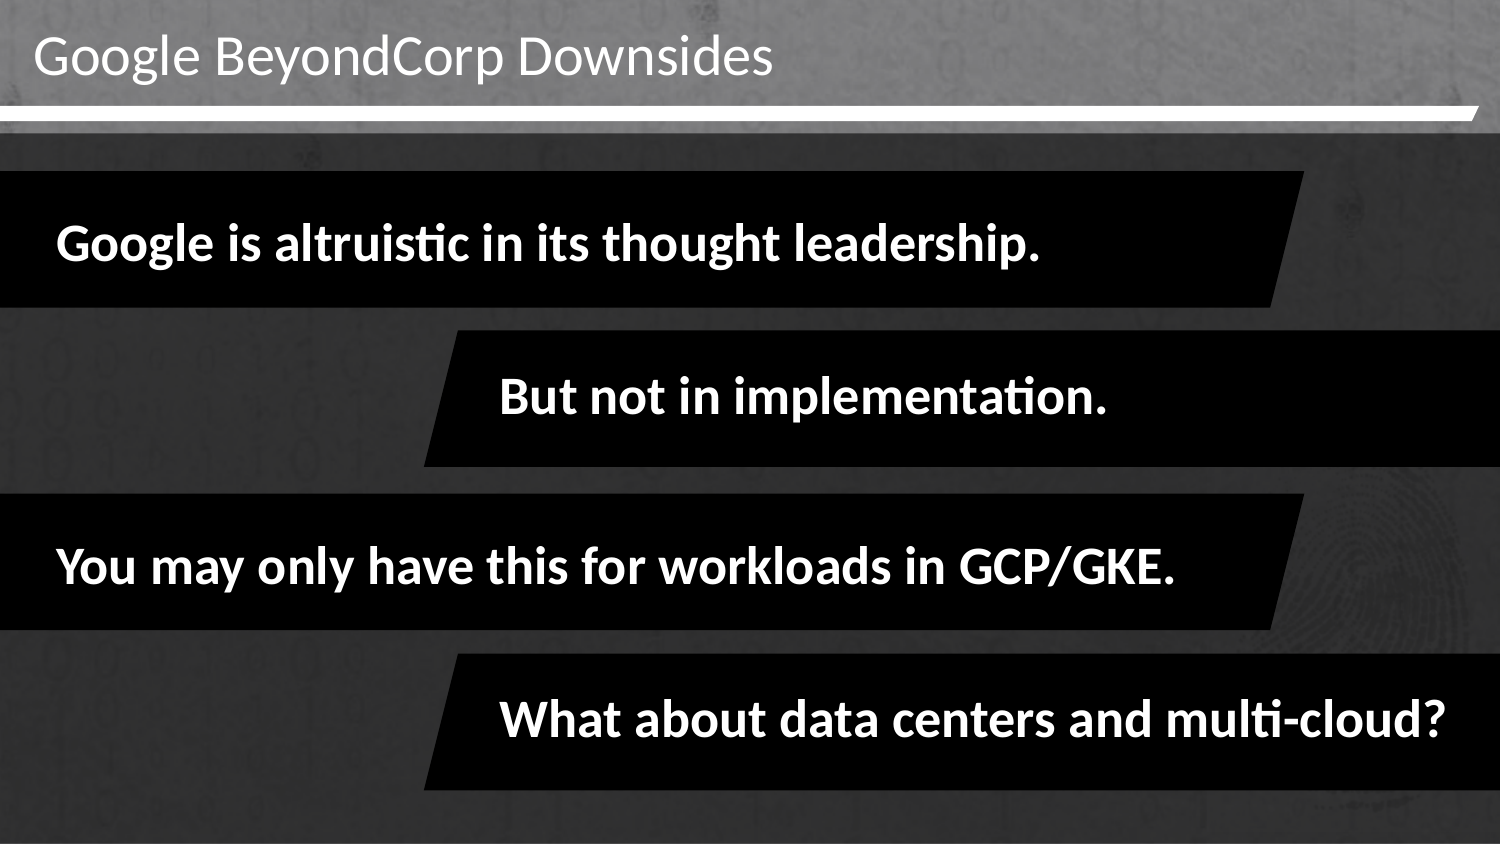

# Google BeyondCorp Downsides

Google is altruistic in its thought leadership.

But not in implementation.

You may only have this for workloads in GCP/GKE.

What about data centers and multi-cloud?